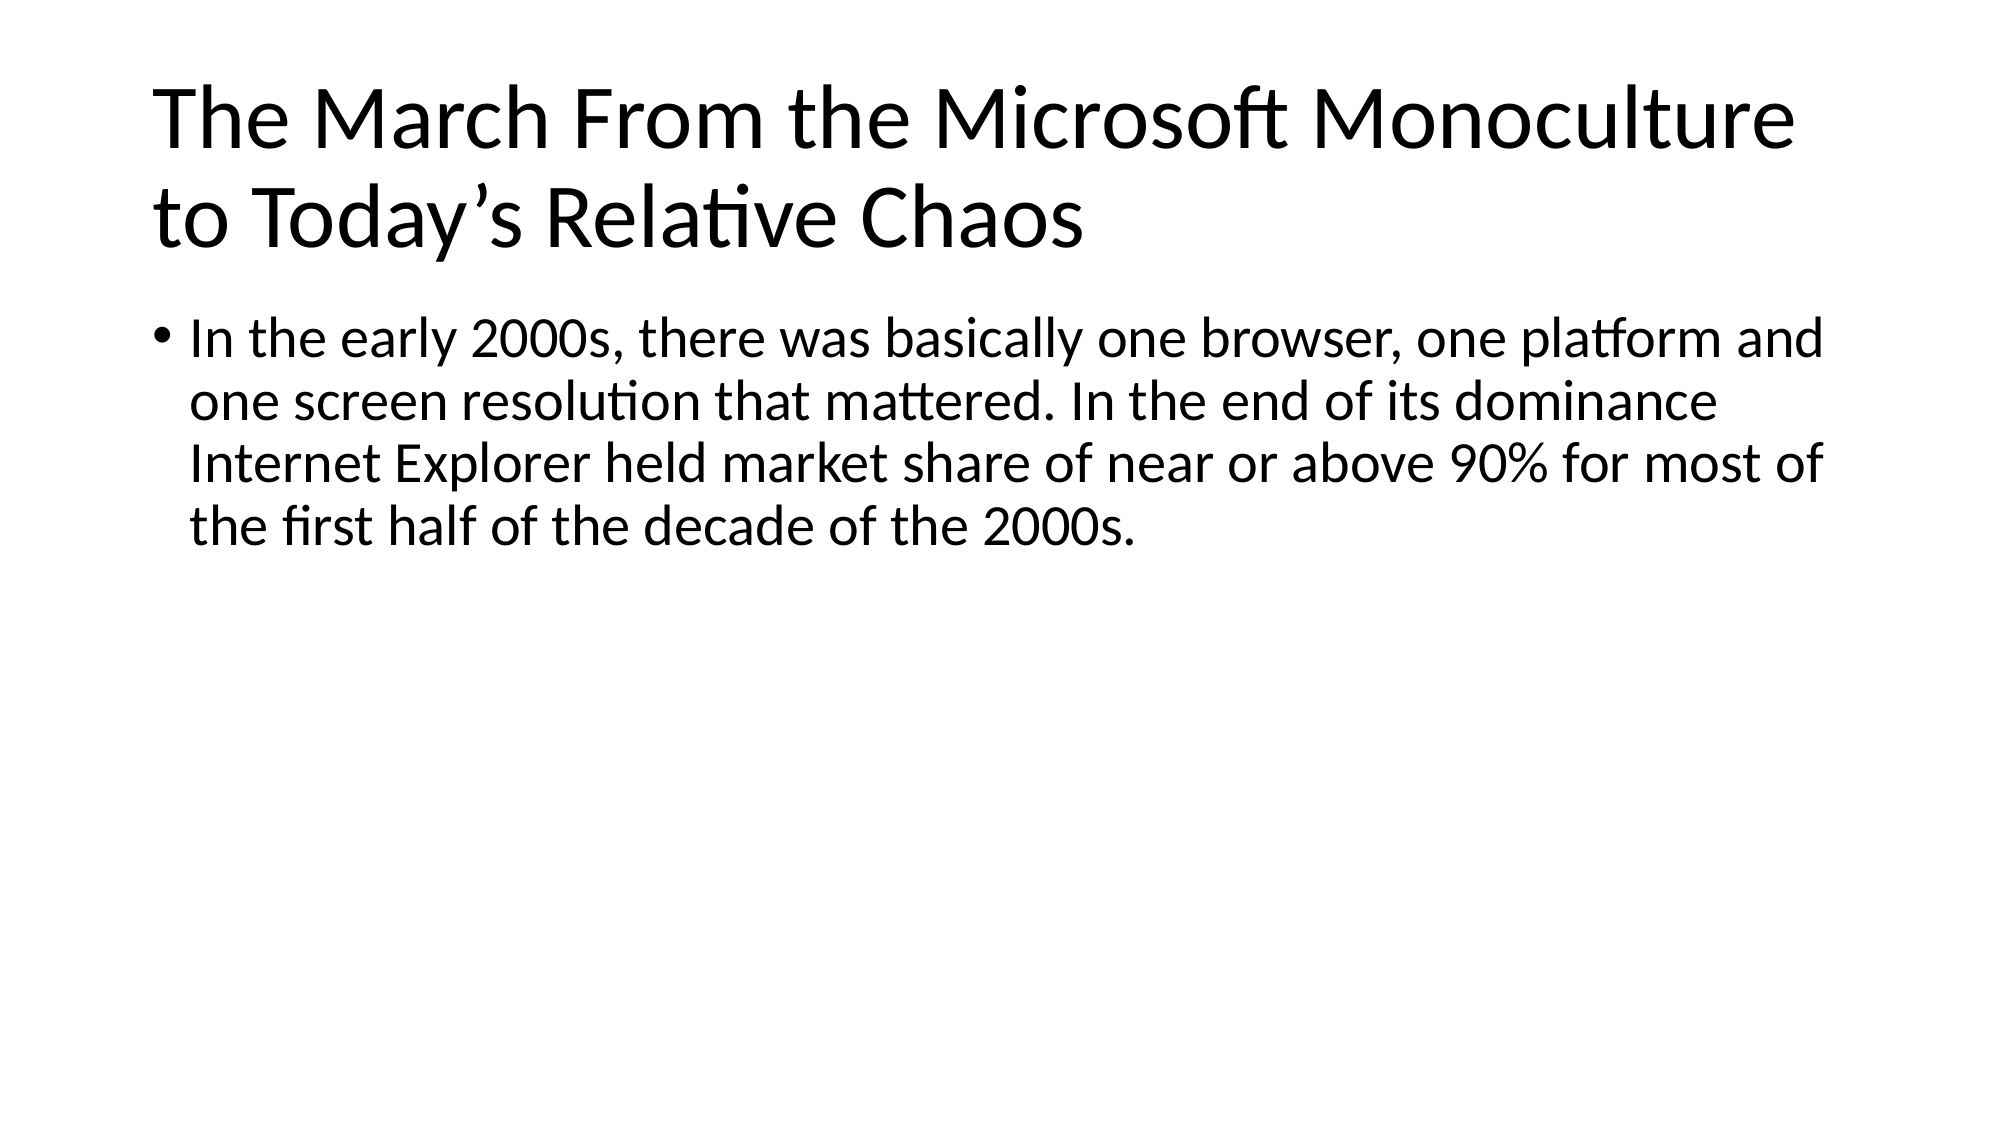

# The March From the Microsoft Monoculture to Today’s Relative Chaos
In the early 2000s, there was basically one browser, one platform and one screen resolution that mattered. In the end of its dominance Internet Explorer held market share of near or above 90% for most of the first half of the decade of the 2000s.